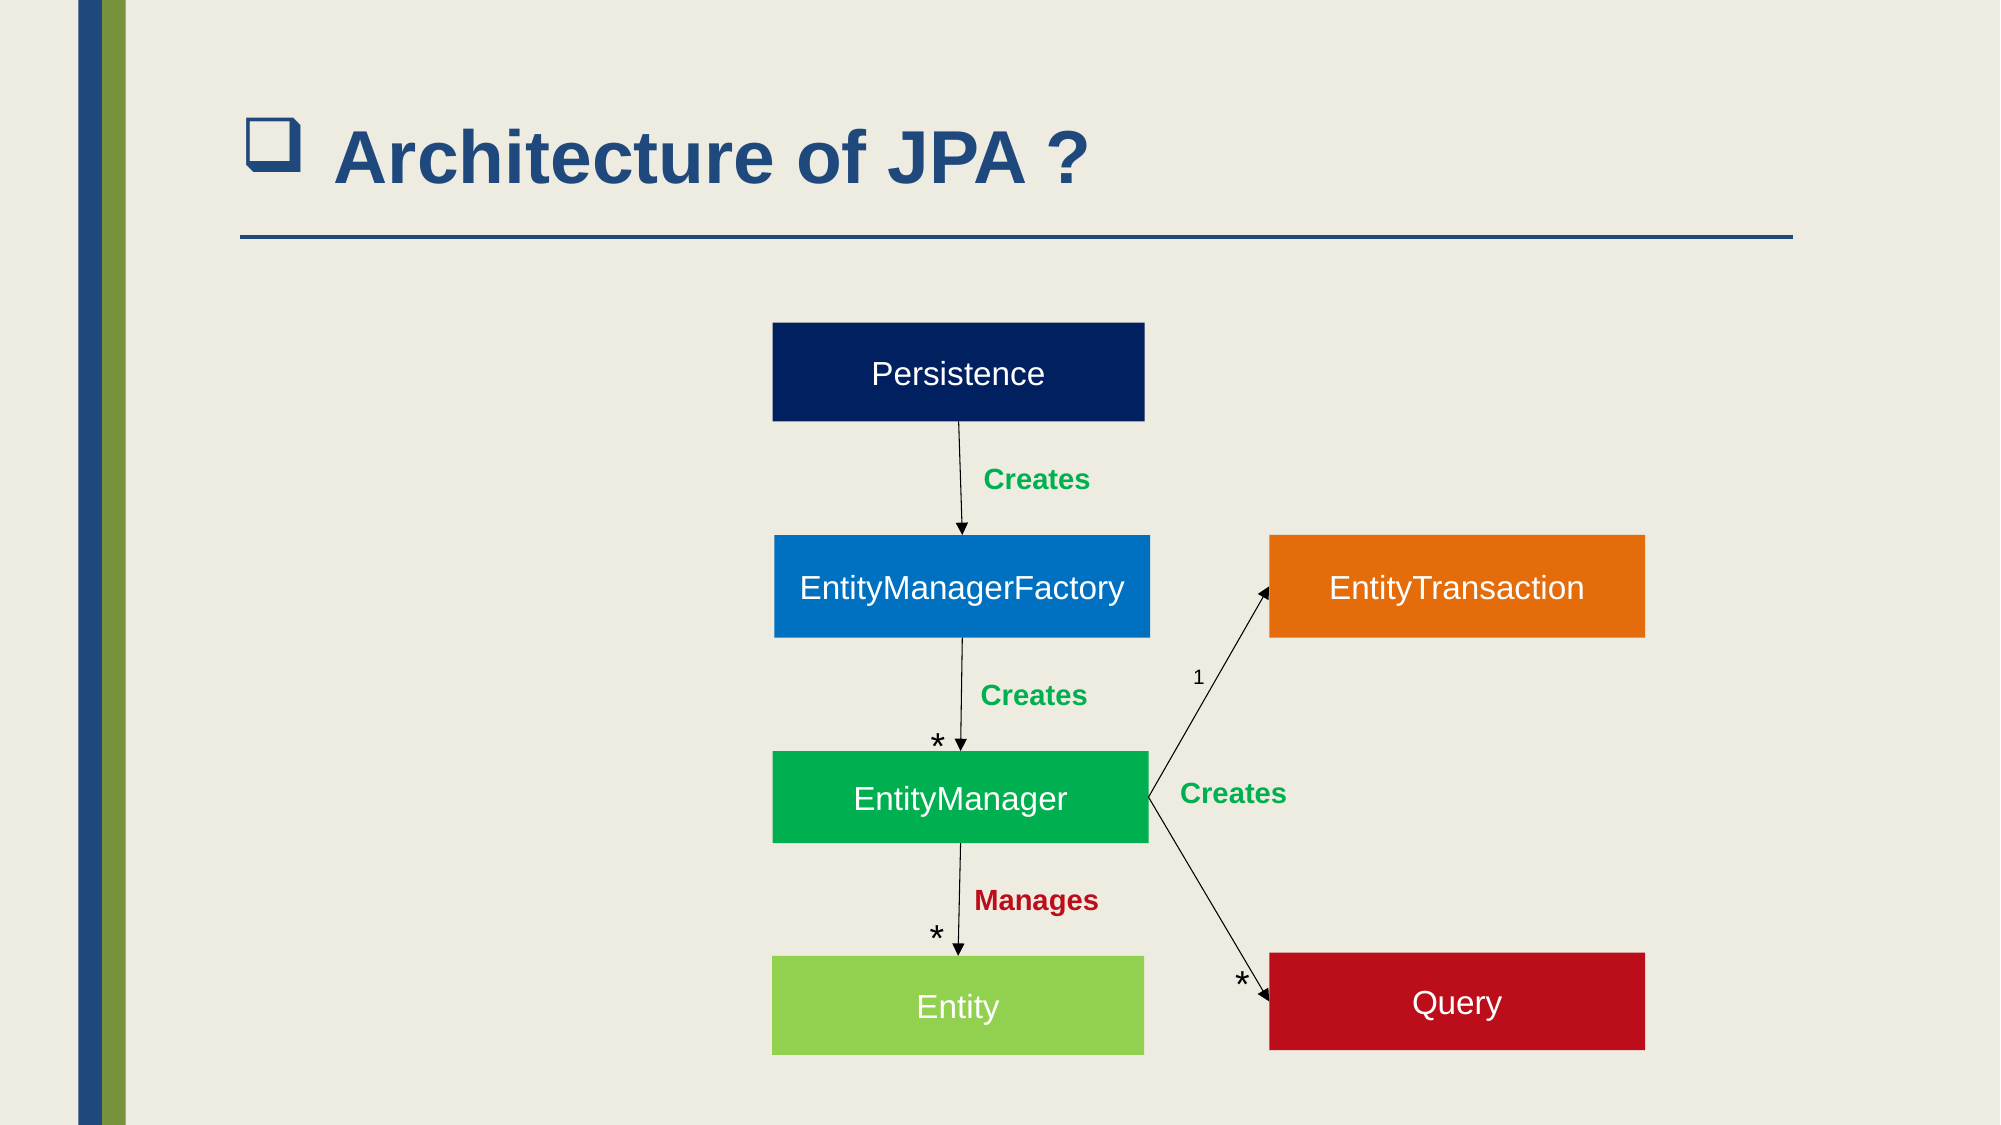

# Architecture of JPA ?
Persistence
Creates
EntityTransaction
EntityManagerFactory
1
Creates
*
EntityManager
Creates
Manages
*
*
Query
Entity